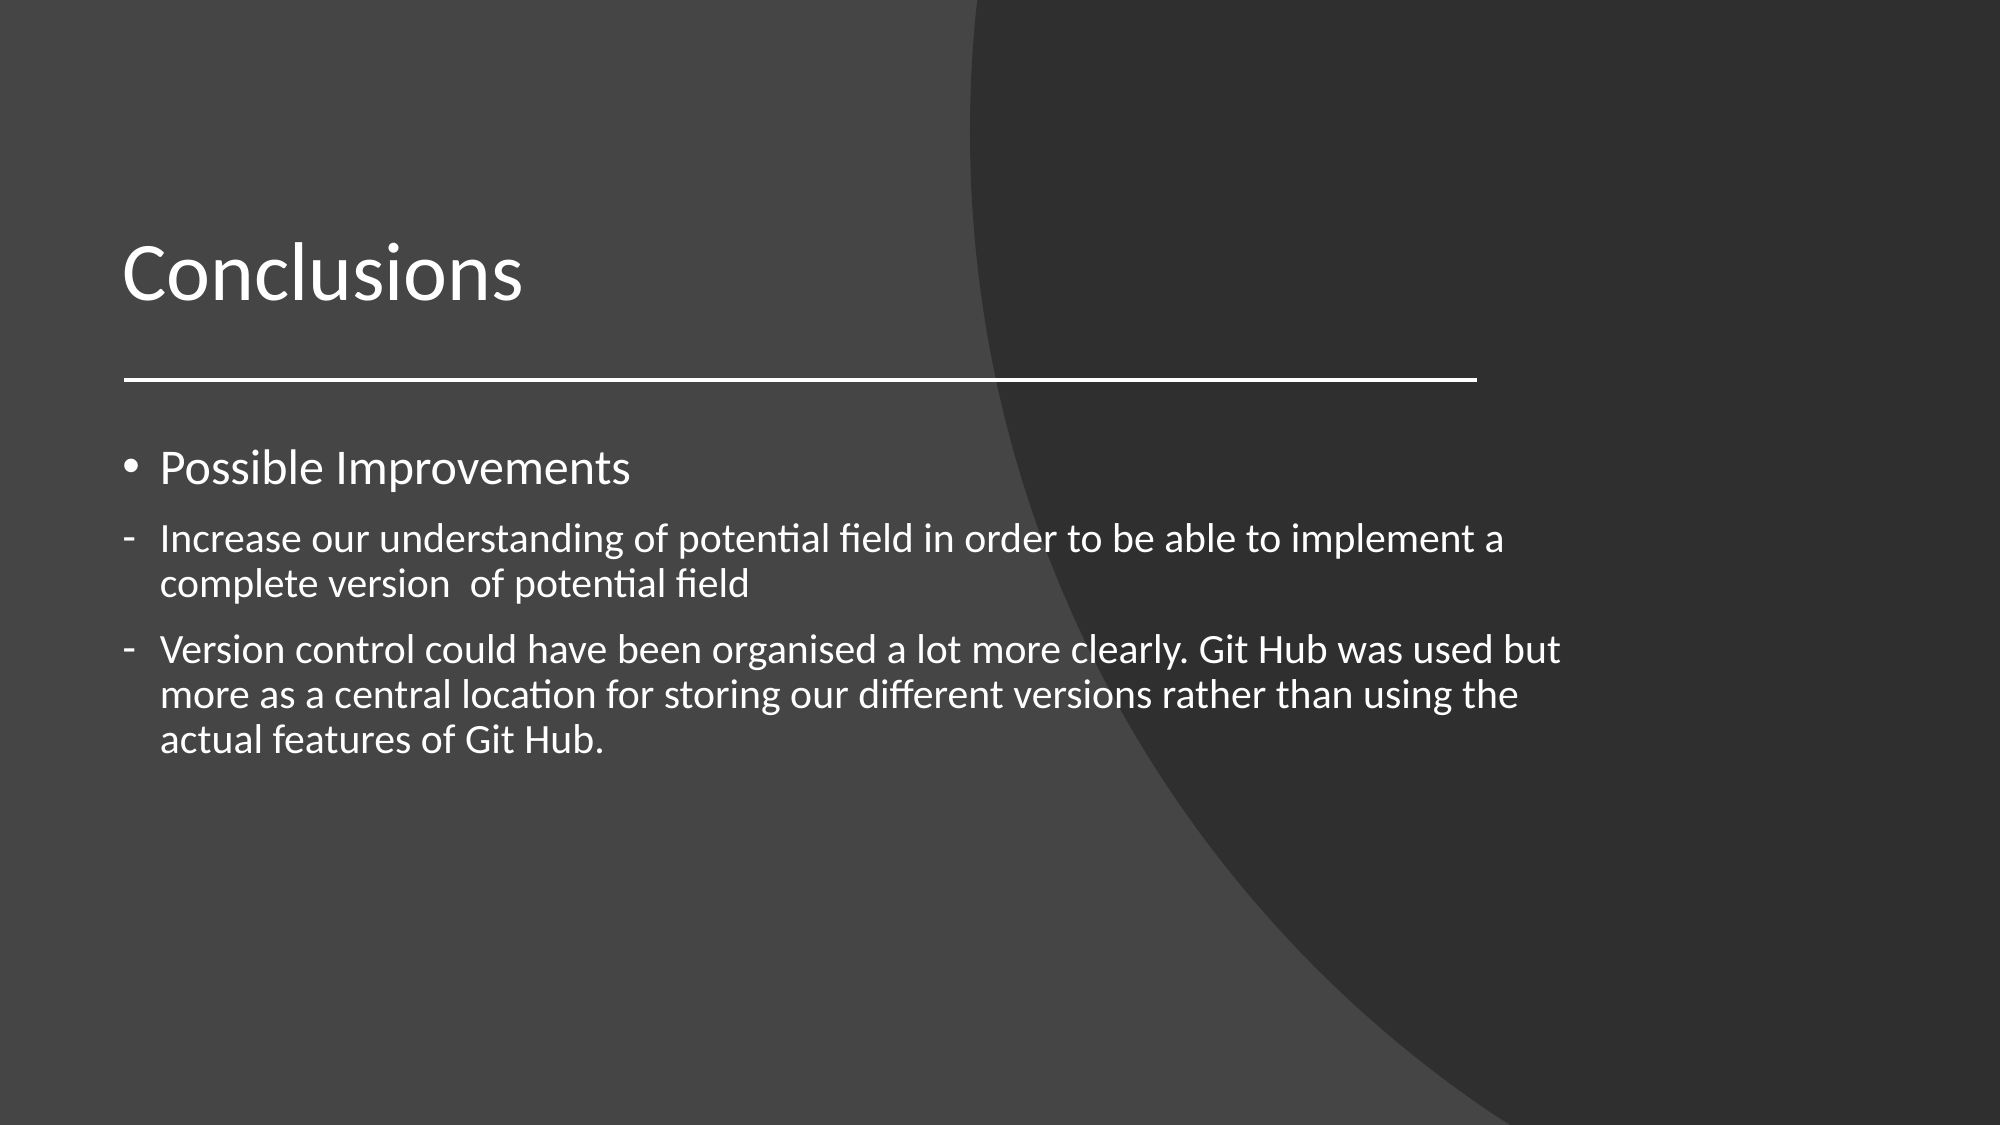

# Conclusions
Possible Improvements
Increase our understanding of potential field in order to be able to implement a complete version  of potential field
Version control could have been organised a lot more clearly. Git Hub was used but more as a central location for storing our different versions rather than using the actual features of Git Hub.